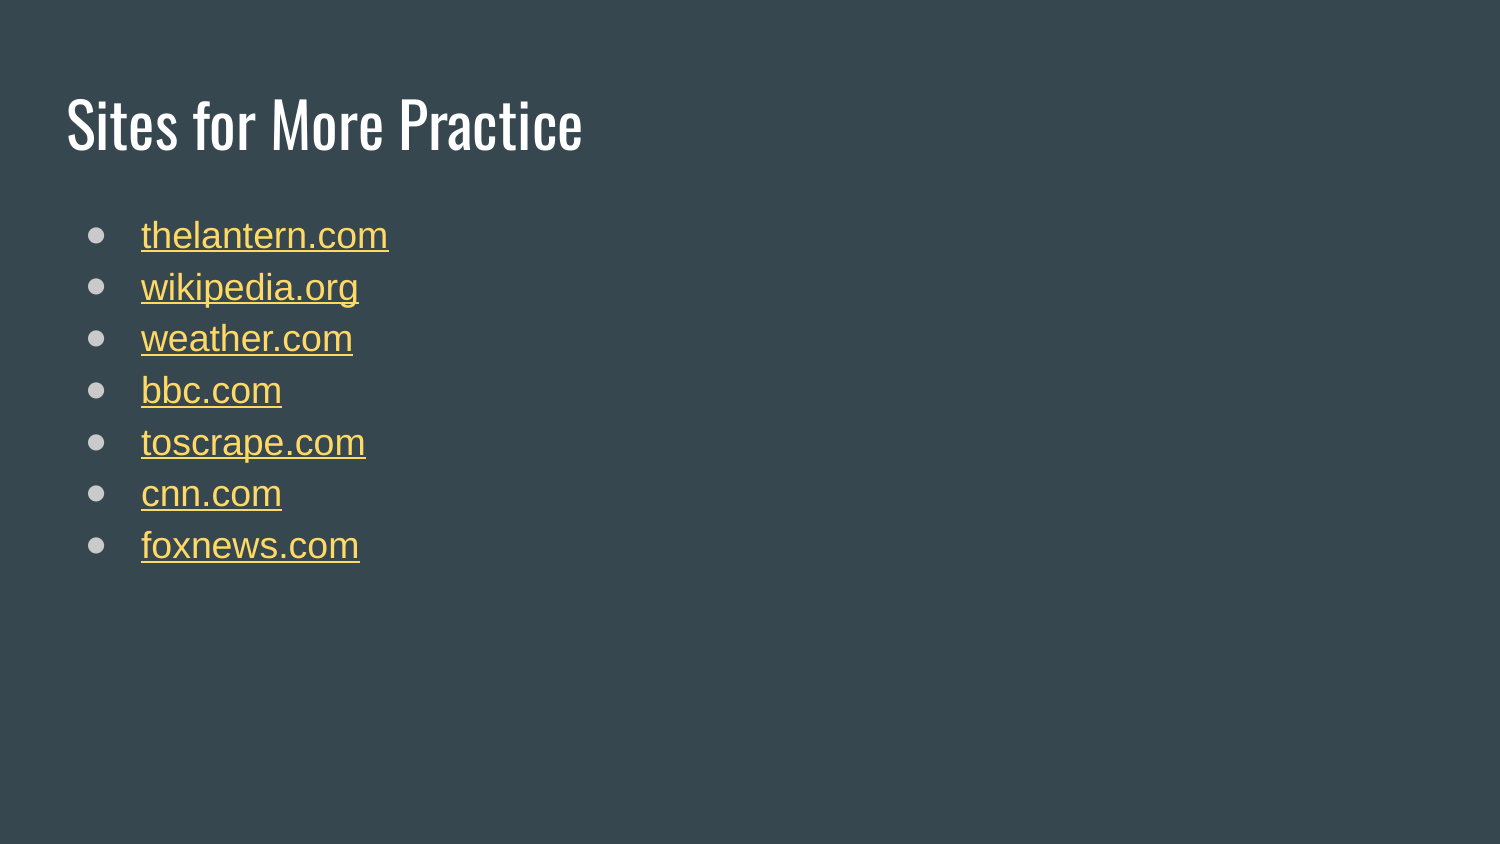

# Sites for More Practice
thelantern.com
wikipedia.org
weather.com
bbc.com
toscrape.com
cnn.com
foxnews.com